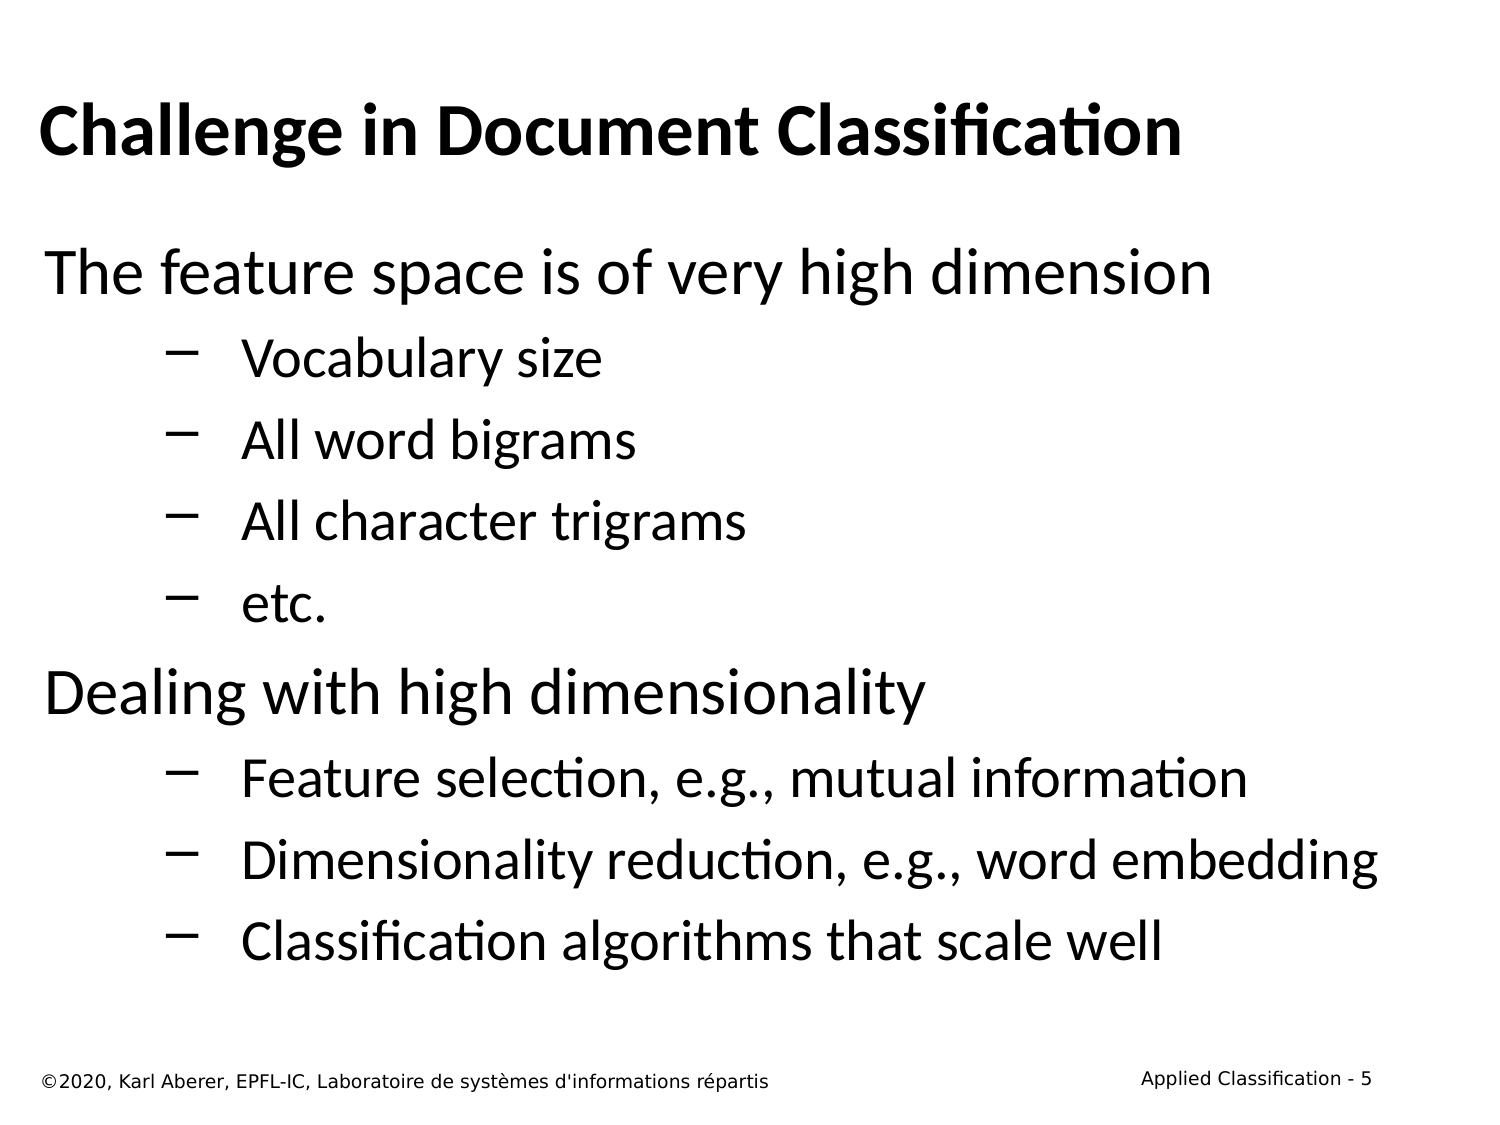

# Challenge in Document Classification
The feature space is of very high dimension
Vocabulary size
All word bigrams
All character trigrams
etc.
Dealing with high dimensionality
Feature selection, e.g., mutual information
Dimensionality reduction, e.g., word embedding
Classification algorithms that scale well
©2020, Karl Aberer, EPFL-IC, Laboratoire de systèmes d'informations répartis